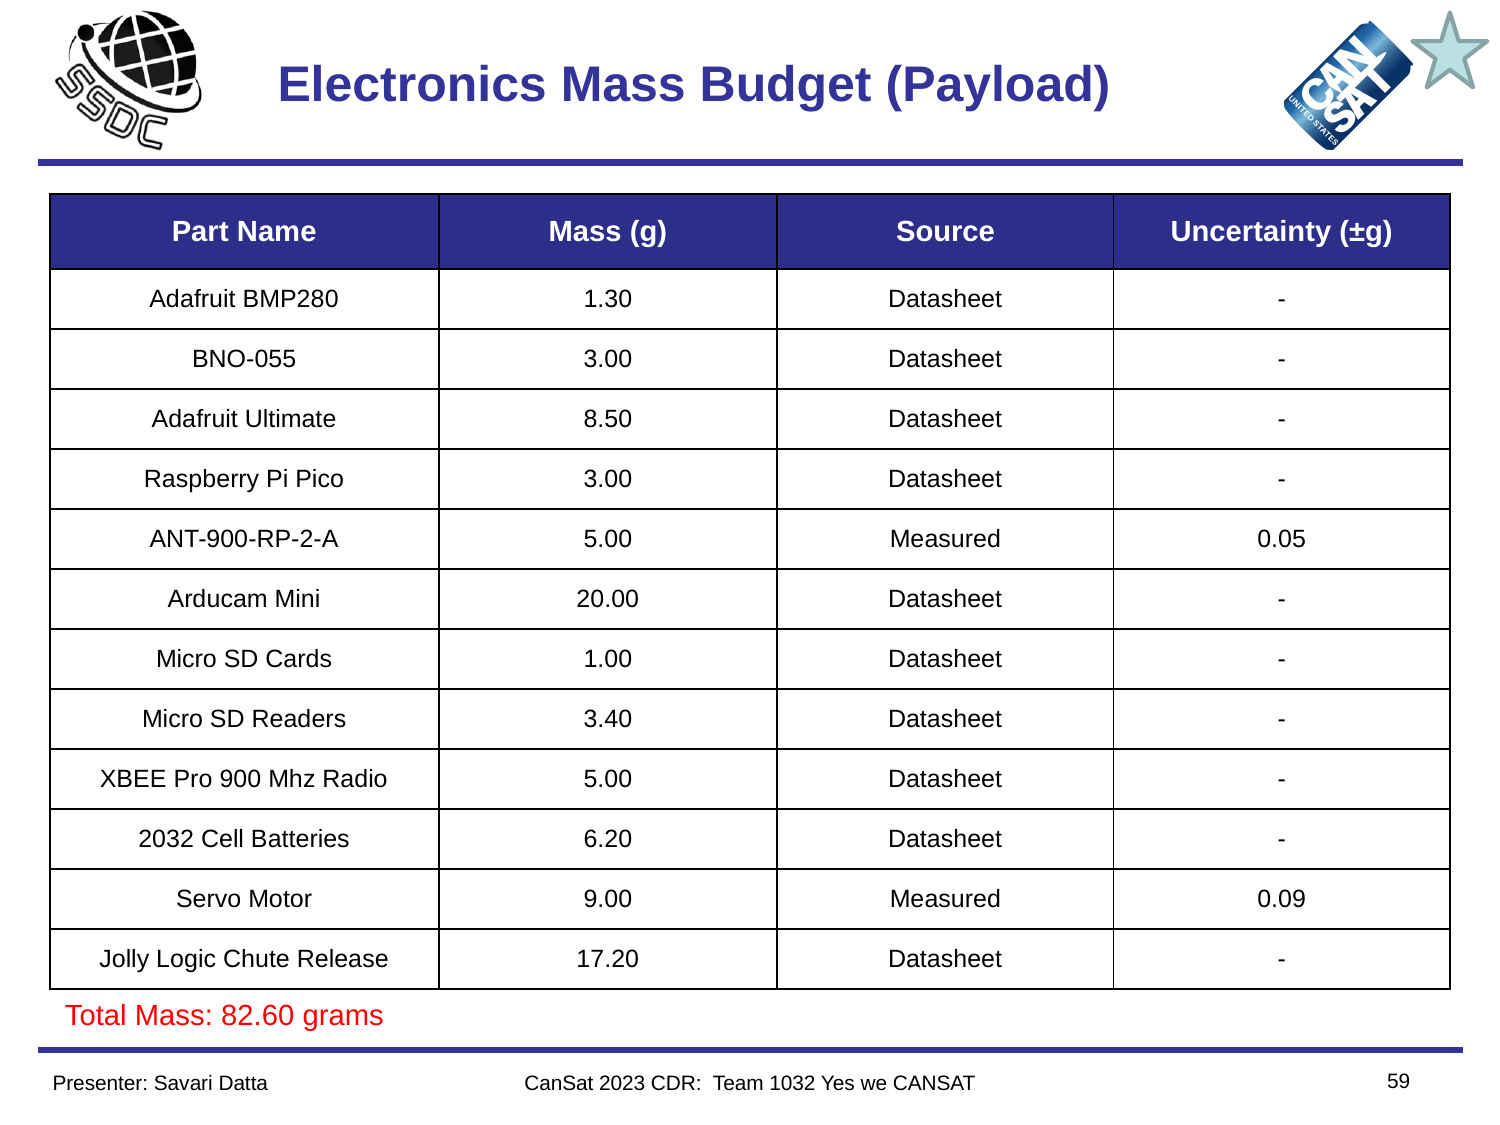

# Electronics Mass Budget (Payload)

| Part Name​ | Mass (g)​ | Source​ | Uncertainty (±g)​ |
| --- | --- | --- | --- |
| Adafruit BMP280 | ​1.30 | ​Datasheet | ​- |
| BNO-055 | 3.00 | Datasheet | ​- |
| Adafruit Ultimate | 8.50 | Datasheet | - |
| Raspberry Pi Pico | 3.00 | Datasheet | - |
| ANT-900-RP-2-A | 5.00 | Measured | 0.05 |
| Arducam Mini | 20.00 | Datasheet | - |
| Micro SD Cards | 1.00 | Datasheet | - |
| Micro SD Readers | 3.40 | Datasheet | - |
| XBEE Pro 900 Mhz Radio | 5.00 | Datasheet | - |
| 2032 Cell Batteries | 6.20 | Datasheet | - |
| Servo Motor | 9.00 | Measured | 0.09 |
| Jolly Logic Chute Release | 17.20 | Datasheet | - |
Total Mass: 82.60 grams
59
Presenter: Savari Datta
CanSat 2023 CDR:  Team 1032 Yes we CANSAT